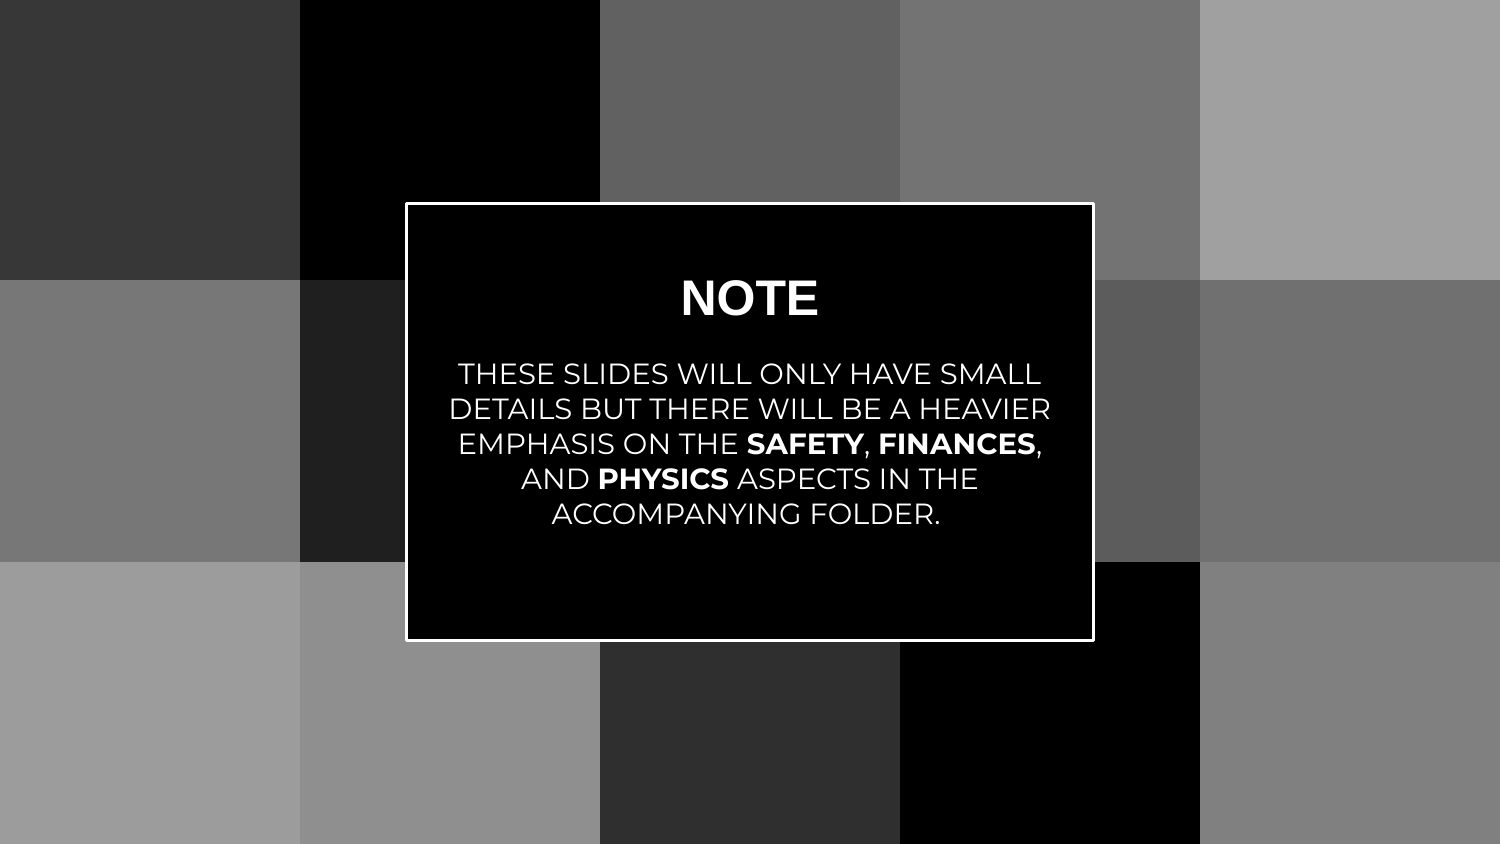

# NOTE
THESE SLIDES WILL ONLY HAVE SMALL DETAILS BUT THERE WILL BE A HEAVIER EMPHASIS ON THE SAFETY, FINANCES, AND PHYSICS ASPECTS IN THE ACCOMPANYING FOLDER.